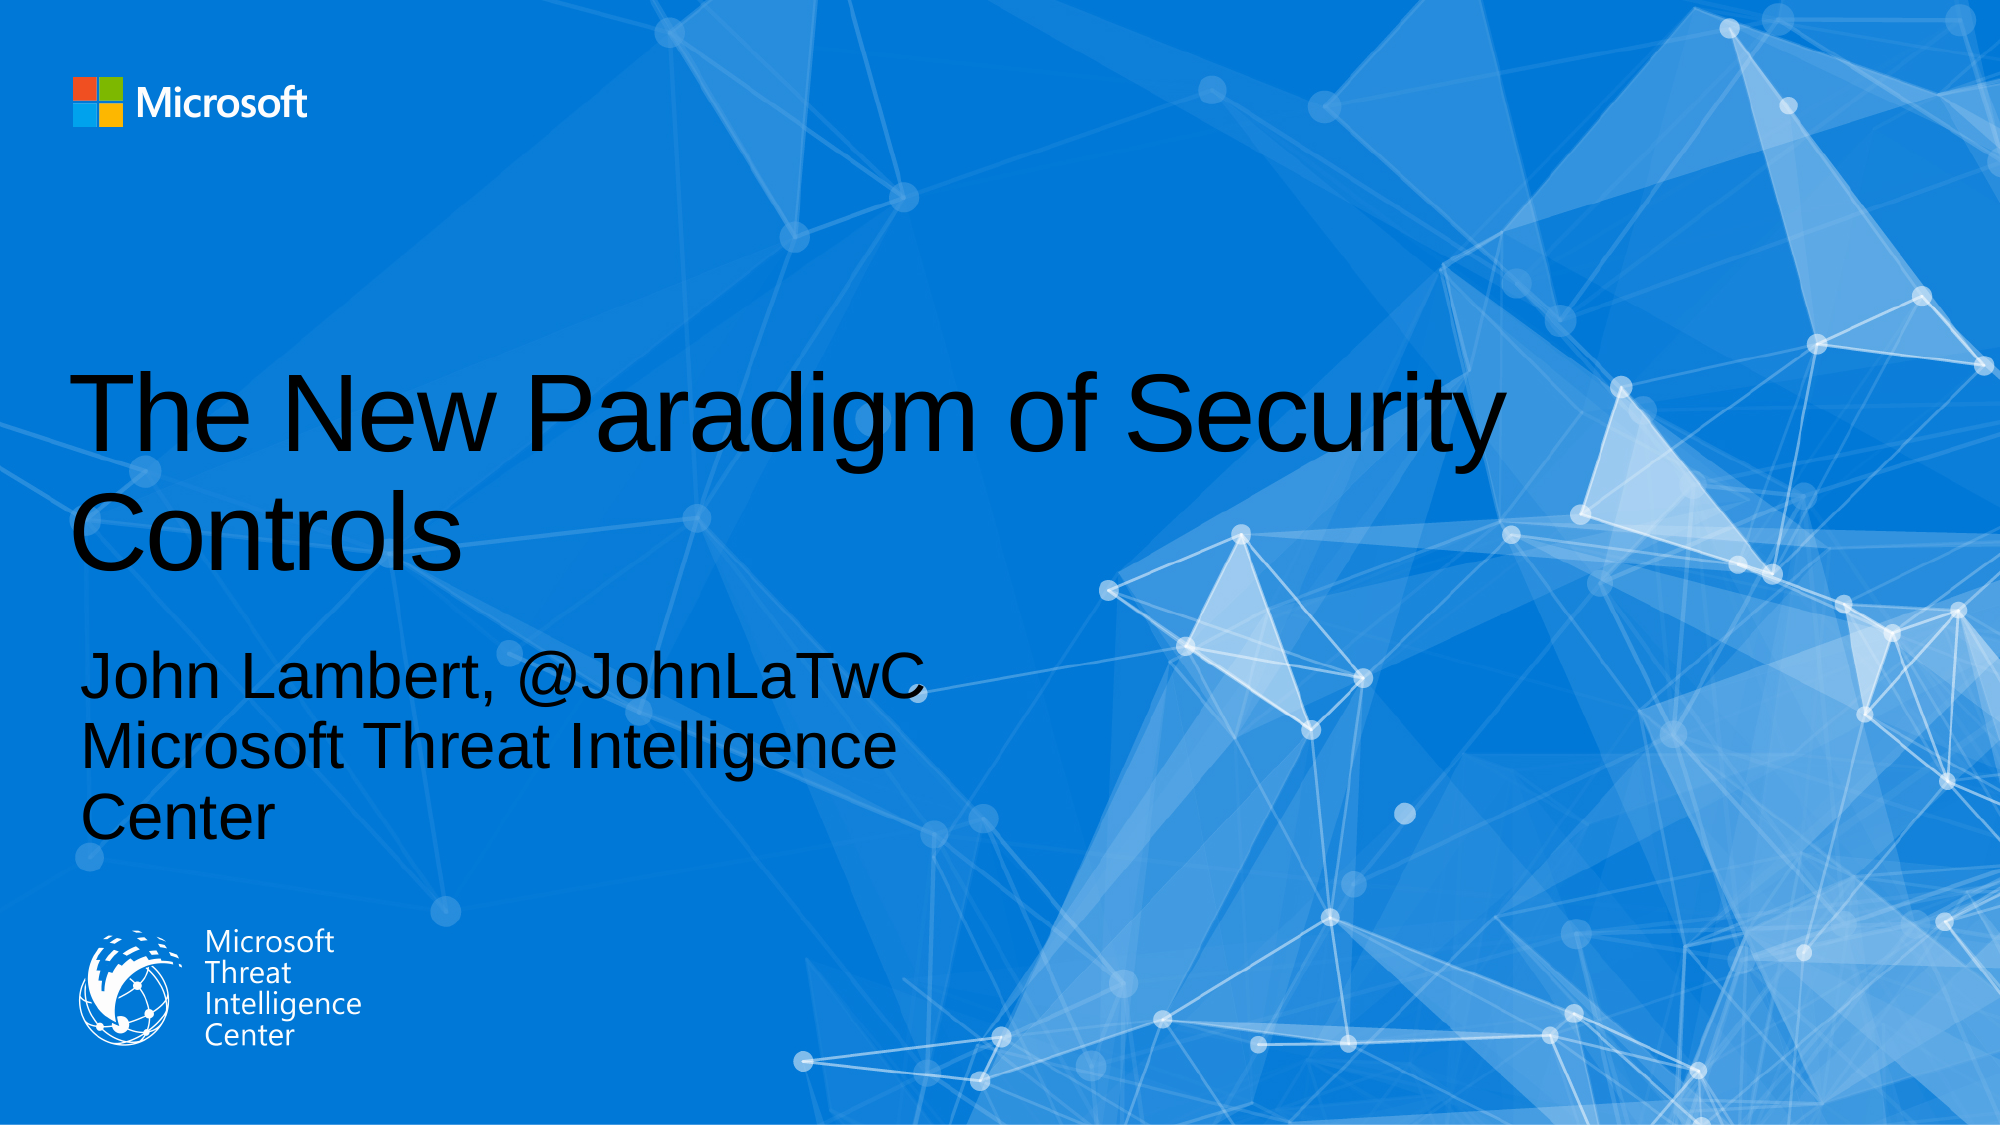

# The New Paradigm of Security Controls
John Lambert, @JohnLaTwC
Microsoft Threat Intelligence Center